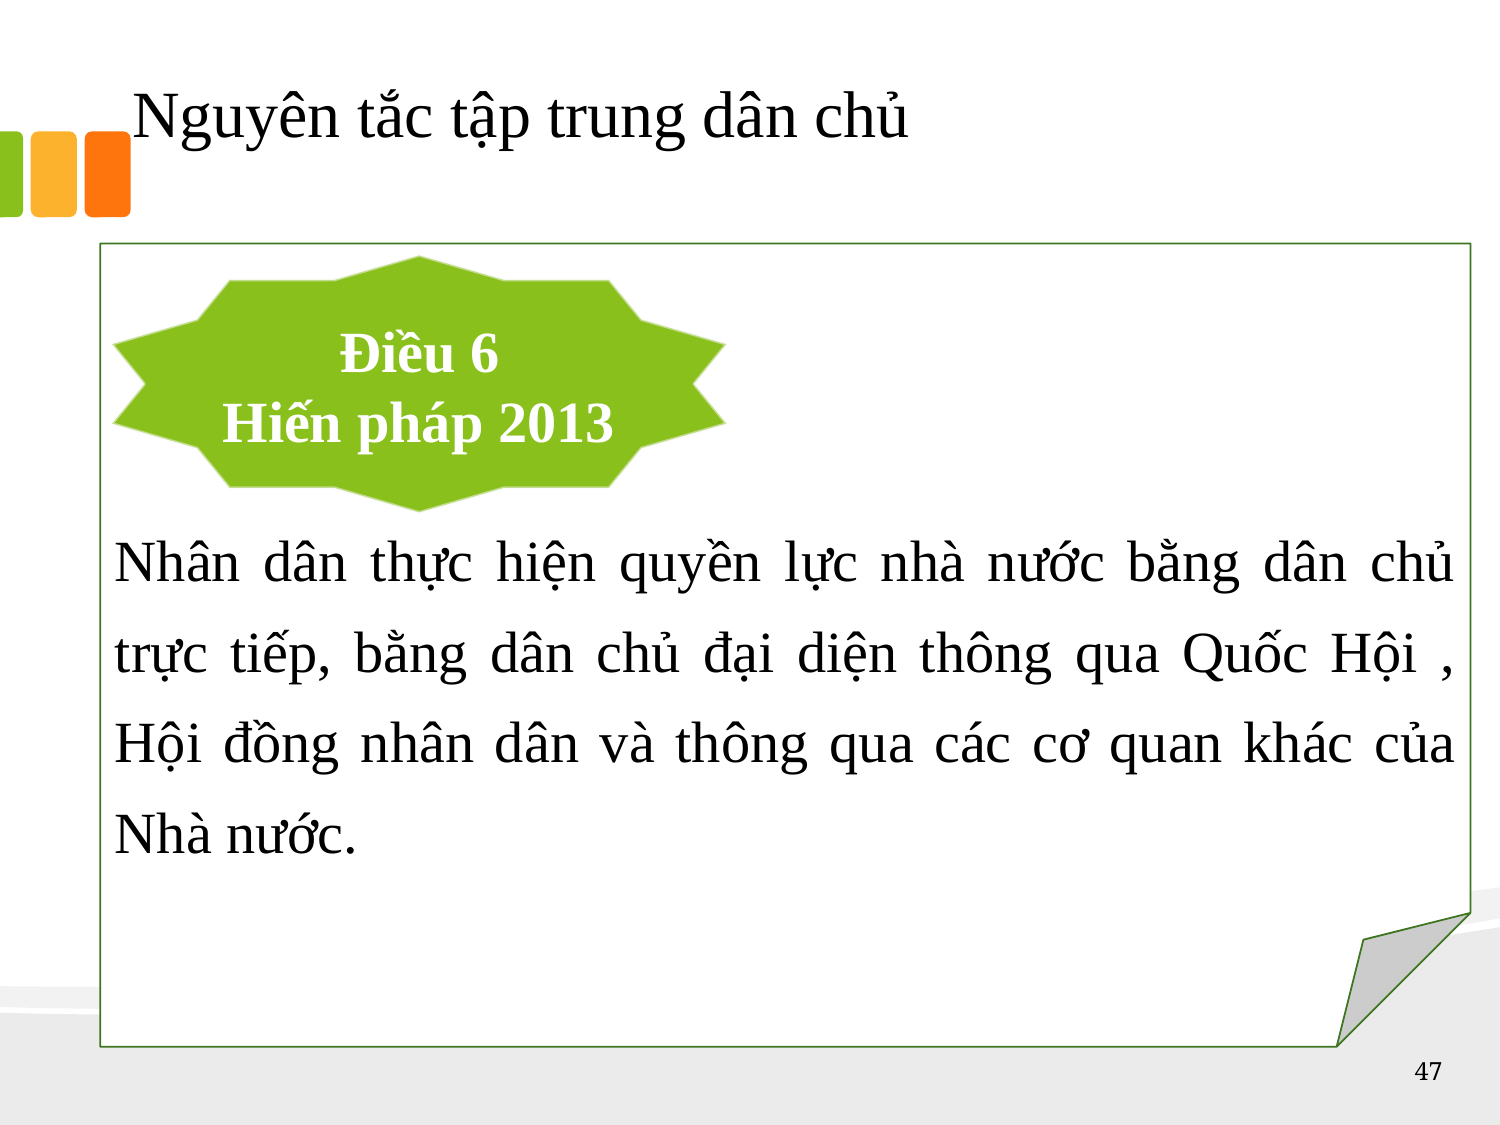

# Nguyên tắc tập trung dân chủ

Nhân dân thực hiện quyền lực nhà nước bằng dân chủ trực tiếp, bằng dân chủ đại diện thông qua Quốc Hội , Hội đồng nhân dân và thông qua các cơ quan khác của Nhà nước.

Điều 6
Hiến pháp 2013

47